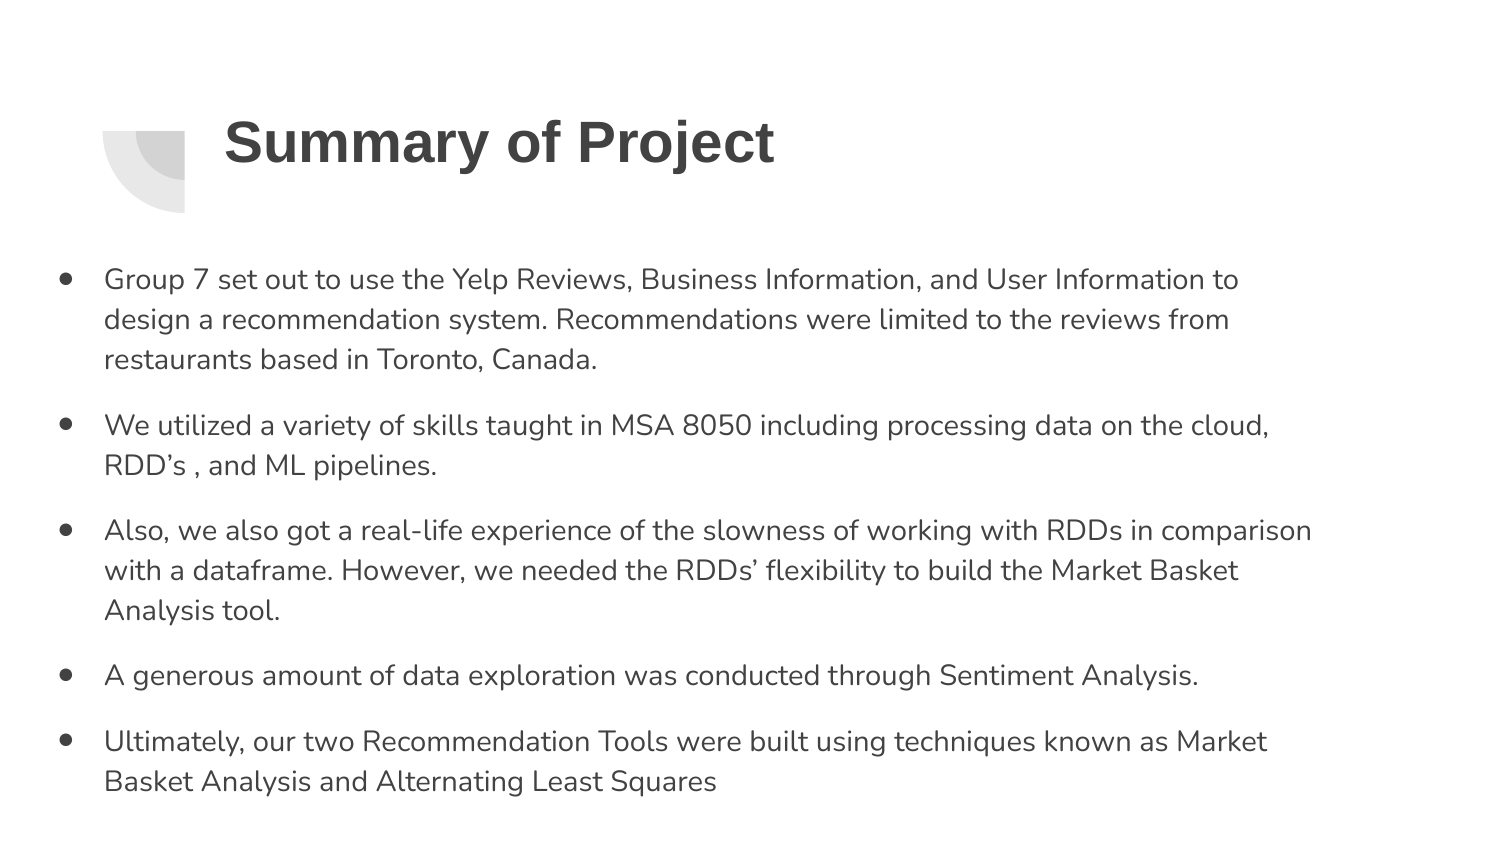

# Summary of Project
Group 7 set out to use the Yelp Reviews, Business Information, and User Information to design a recommendation system. Recommendations were limited to the reviews from restaurants based in Toronto, Canada.
We utilized a variety of skills taught in MSA 8050 including processing data on the cloud, RDD’s , and ML pipelines.
Also, we also got a real-life experience of the slowness of working with RDDs in comparison with a dataframe. However, we needed the RDDs’ flexibility to build the Market Basket Analysis tool.
A generous amount of data exploration was conducted through Sentiment Analysis.
Ultimately, our two Recommendation Tools were built using techniques known as Market Basket Analysis and Alternating Least Squares